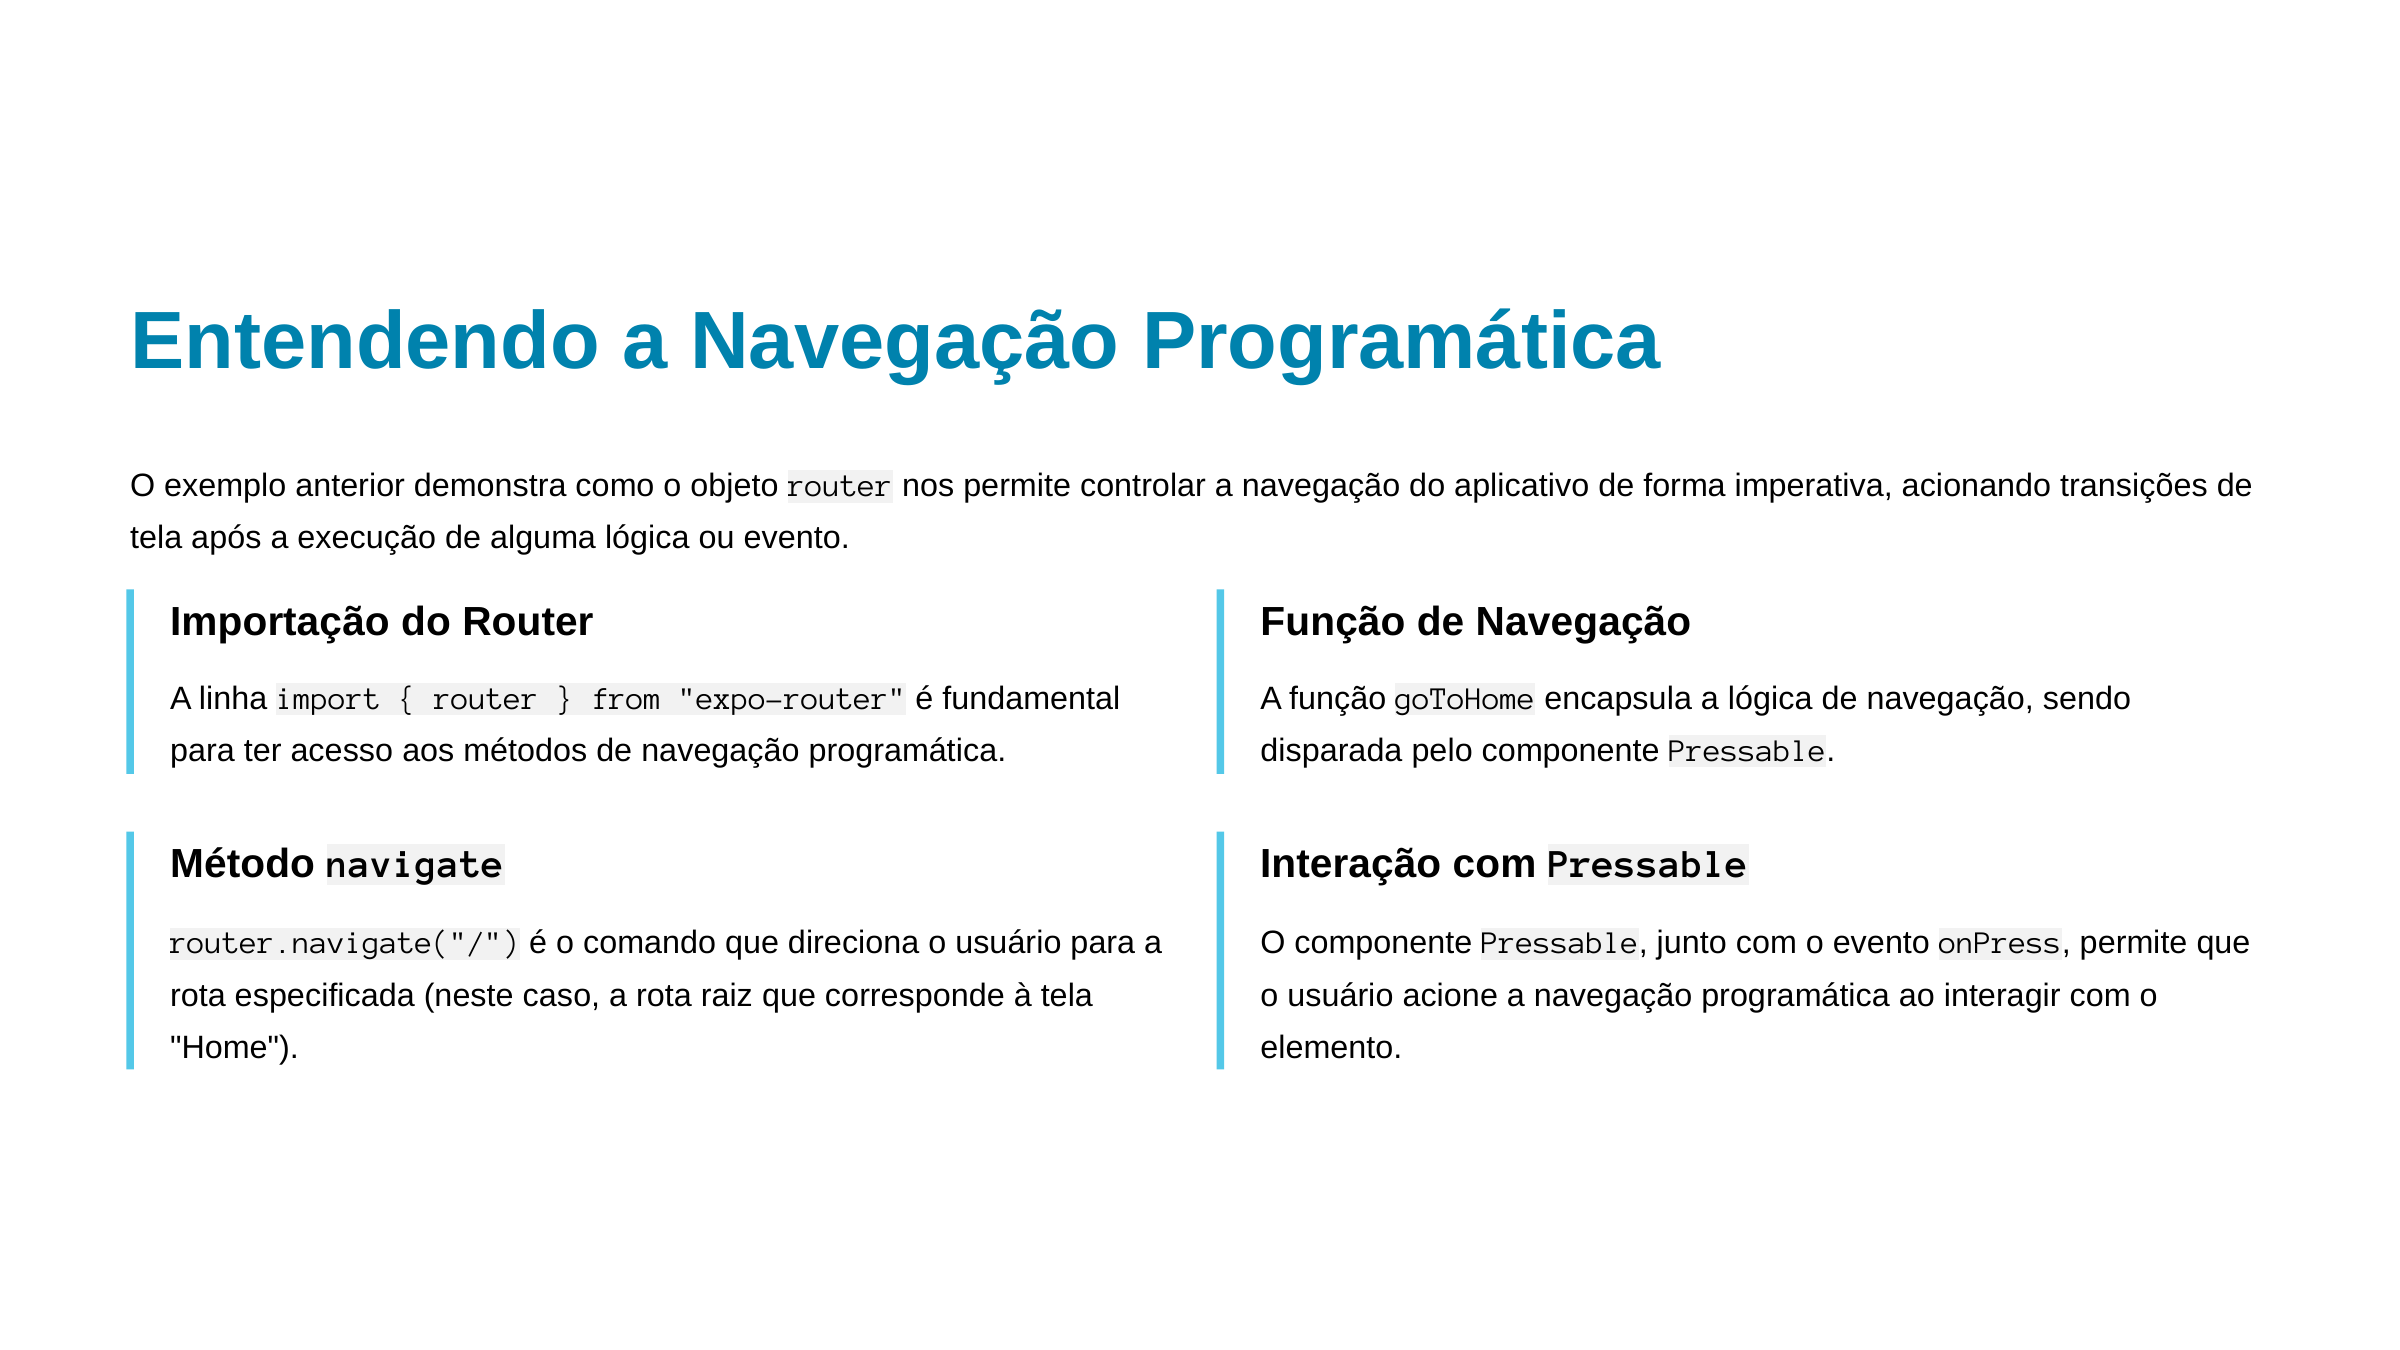

Entendendo a Navegação Programática
O exemplo anterior demonstra como o objeto router nos permite controlar a navegação do aplicativo de forma imperativa, acionando transições de tela após a execução de alguma lógica ou evento.

Importação do Router
Função de Navegação
A linha import { router } from "expo-router" é fundamental para ter acesso aos métodos de navegação programática.
A função goToHome encapsula a lógica de navegação, sendo disparada pelo componente Pressable.

Método navigate
Interação com Pressable
router.navigate("/") é o comando que direciona o usuário para a rota especificada (neste caso, a rota raiz que corresponde à tela "Home").
O componente Pressable, junto com o evento onPress, permite que o usuário acione a navegação programática ao interagir com o elemento.